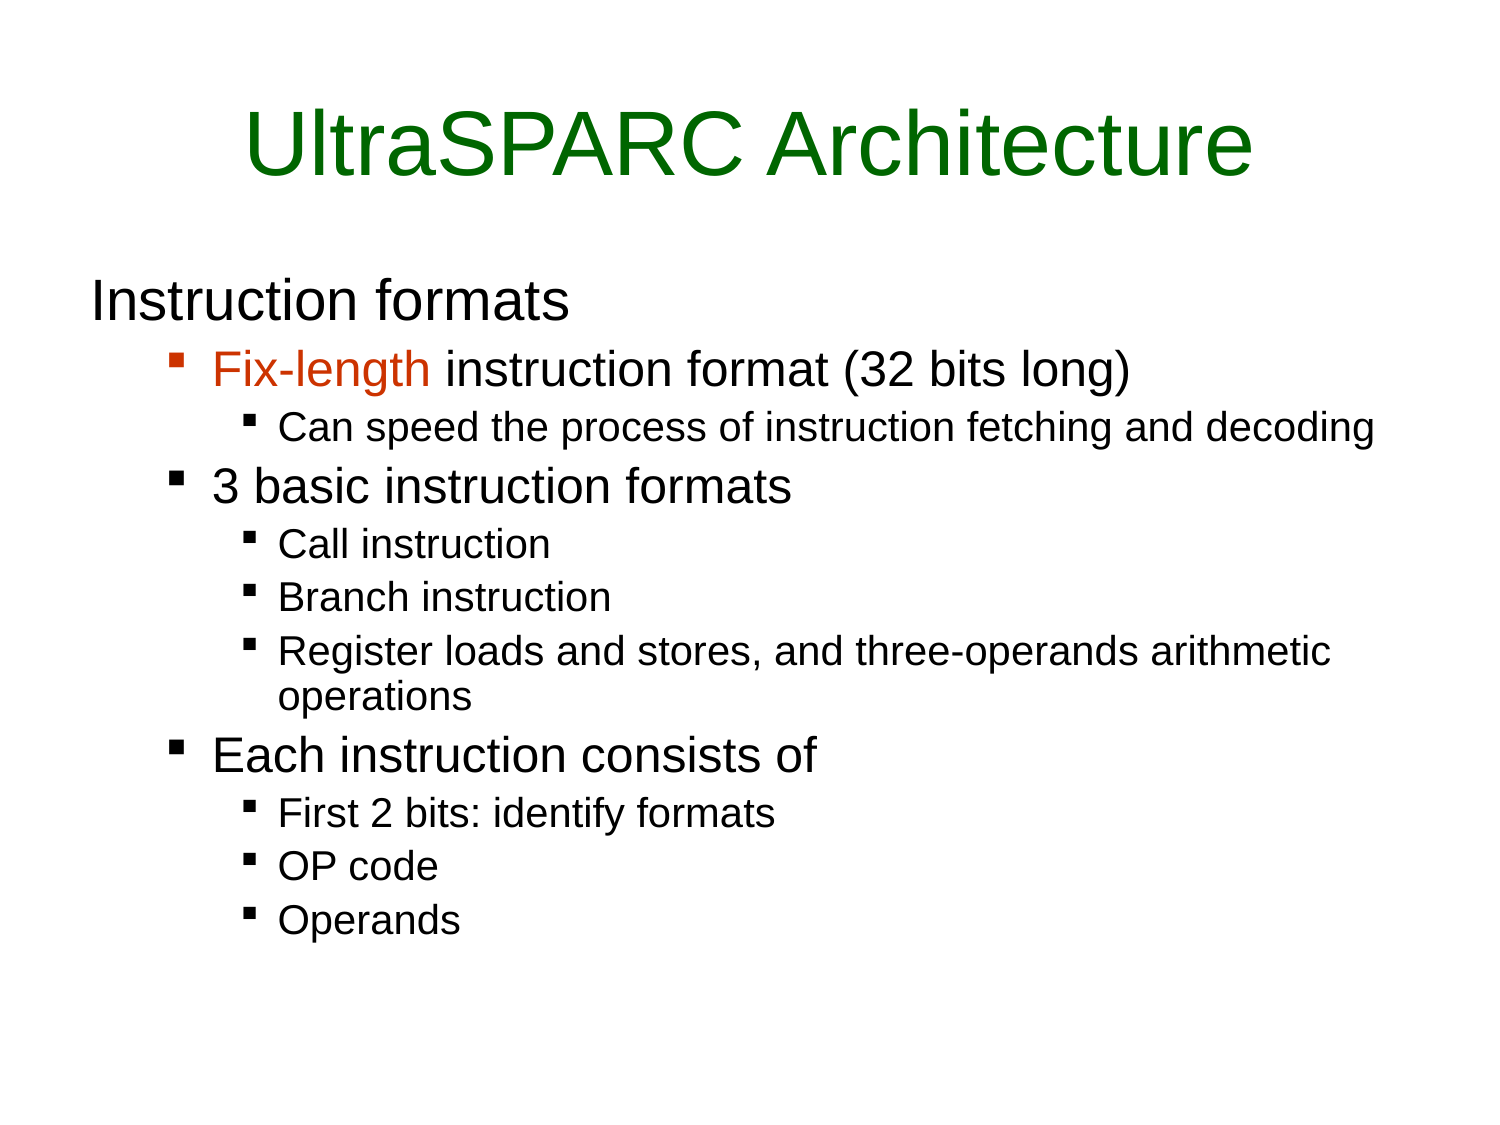

# UltraSPARC Architecture
Instruction formats
Fix-length instruction format (32 bits long)
Can speed the process of instruction fetching and decoding
3 basic instruction formats
Call instruction
Branch instruction
Register loads and stores, and three-operands arithmetic operations
Each instruction consists of
First 2 bits: identify formats
OP code
Operands